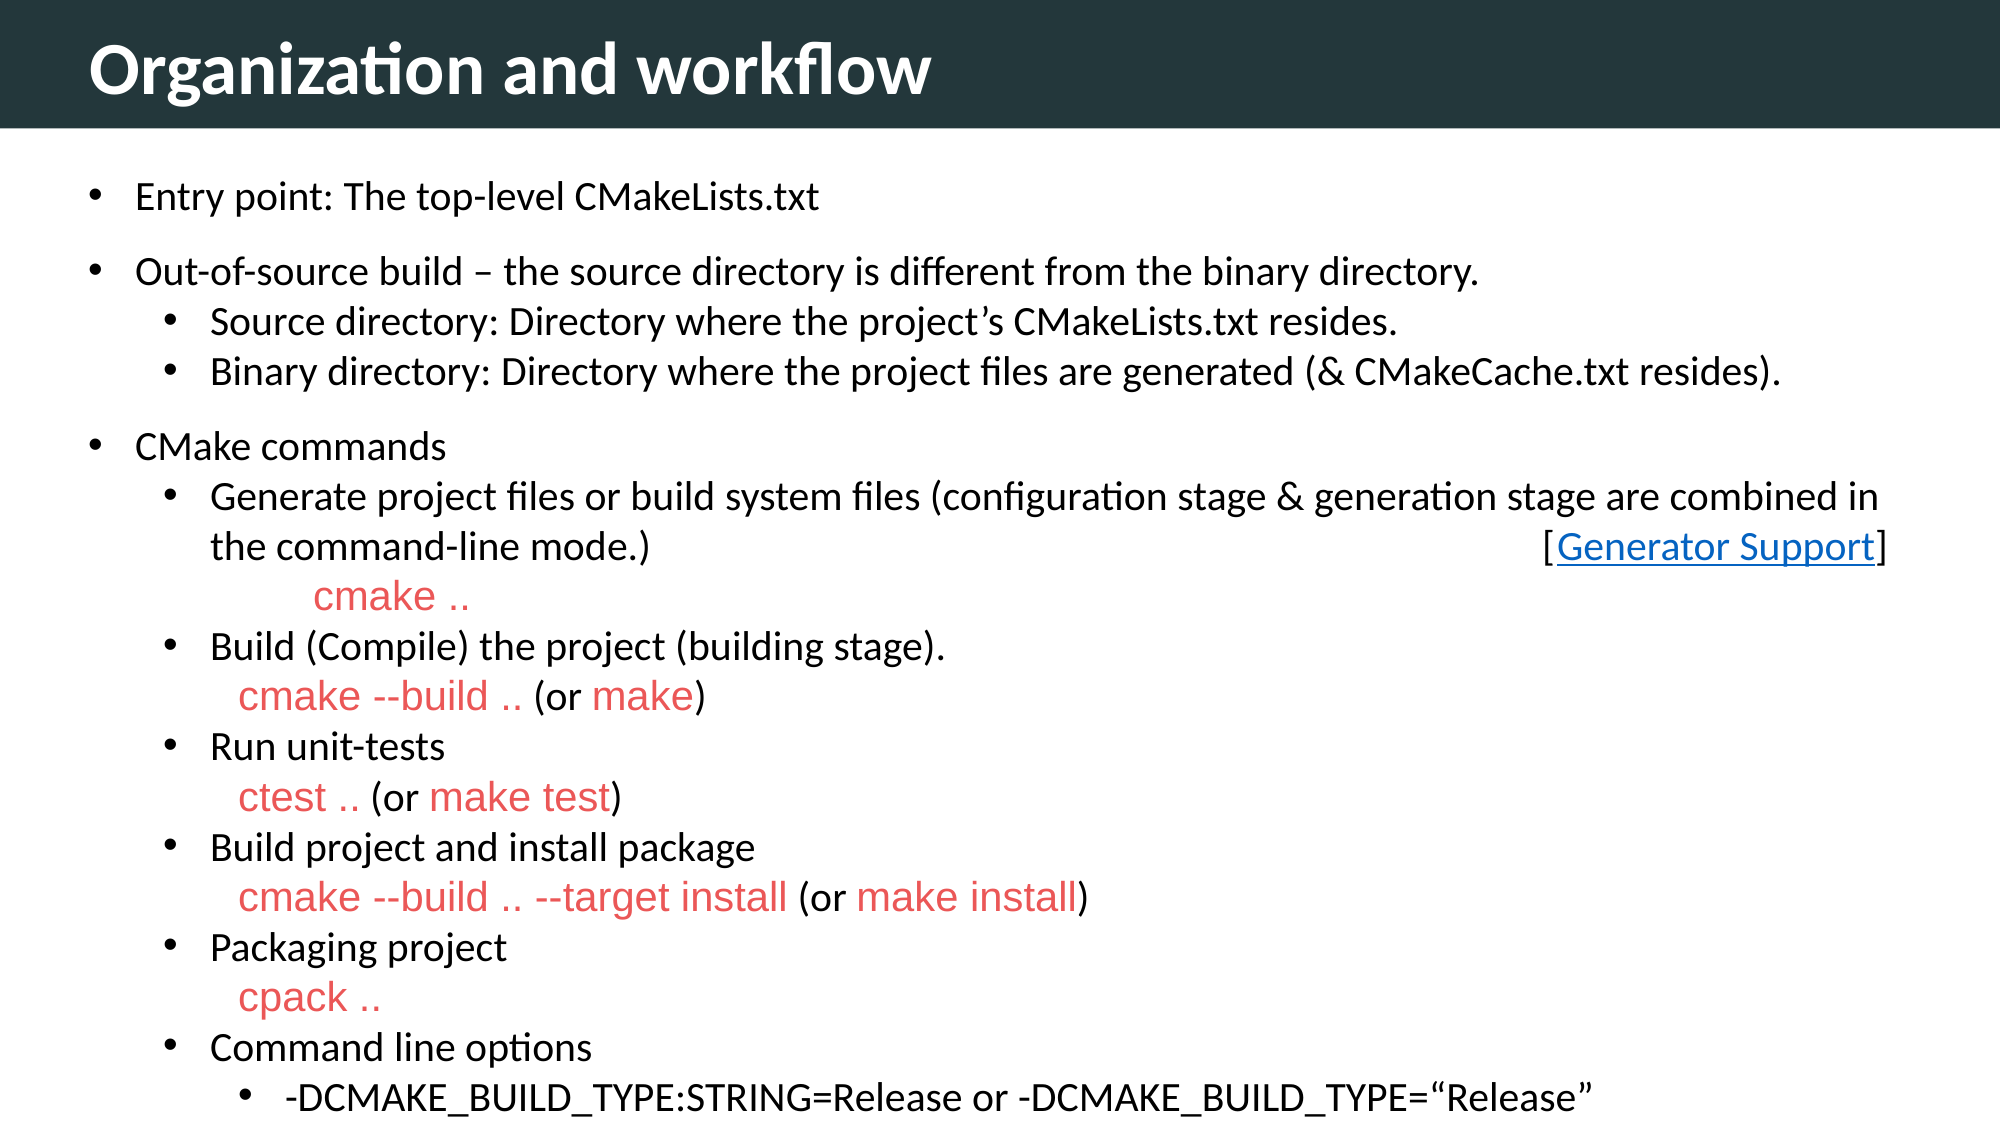

Organization and workflow
Entry point: The top-level CMakeLists.txt
Out-of-source build – the source directory is different from the binary directory.
Source directory: Directory where the project’s CMakeLists.txt resides.
Binary directory: Directory where the project files are generated (& CMakeCache.txt resides).
CMake commands
Generate project files or build system files (configuration stage & generation stage are combined in the command-line mode.)                                                                                              [Generator Support]
	cmake ..
Build (Compile) the project (building stage).
cmake --build .. (or make)
Run unit-tests
ctest .. (or make test)
Build project and install package
cmake --build .. --target install (or make install)
Packaging project
cpack ..
Command line options
-DCMAKE_BUILD_TYPE:STRING=Release or -DCMAKE_BUILD_TYPE=“Release”